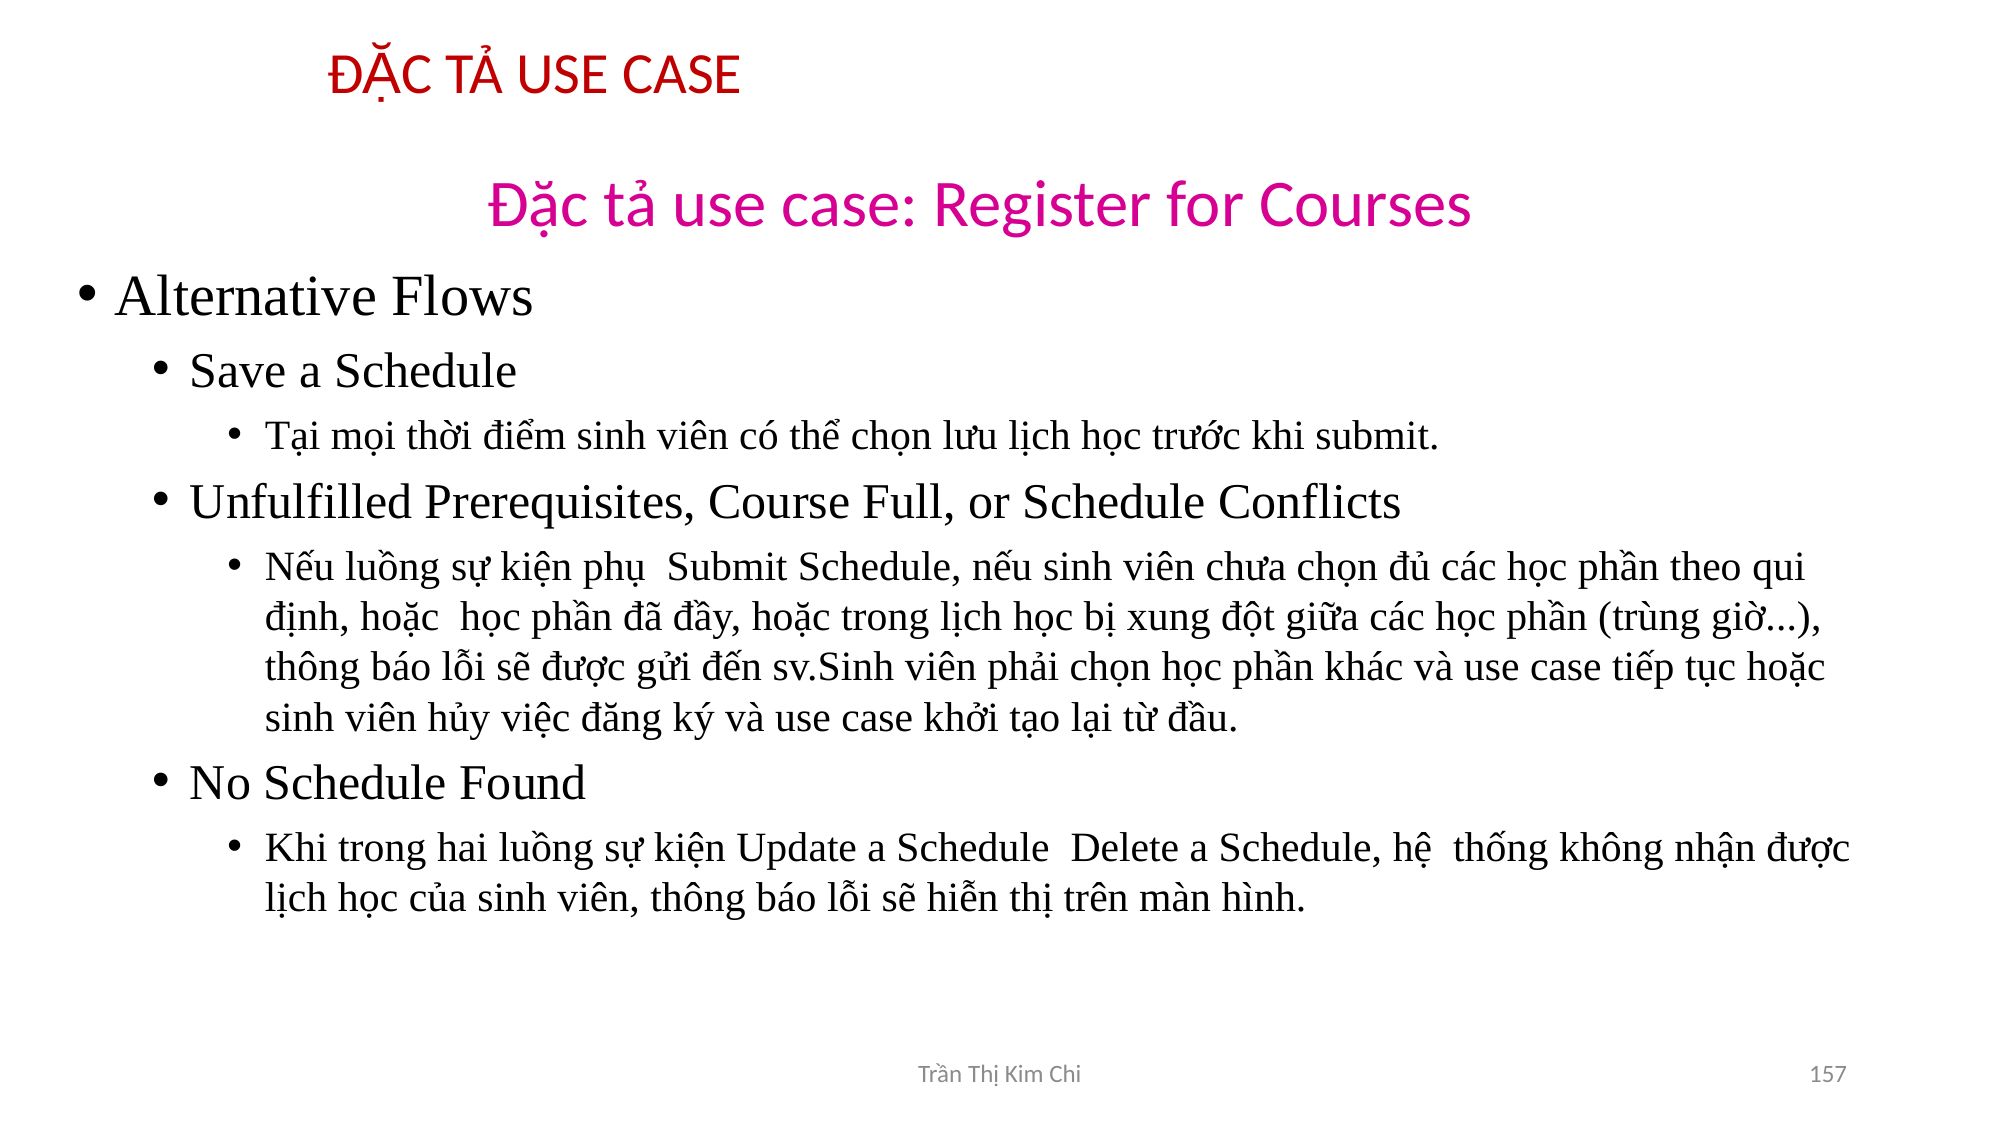

# ĐẶC TẢ USE CASE
Đặc tả use case: Register for Courses
Alternative Flows
Save a Schedule
Tại mọi thời điểm sinh viên có thể chọn lưu lịch học trước khi submit.
Unfulfilled Prerequisites, Course Full, or Schedule Conflicts
Nếu luồng sự kiện phụ  Submit Schedule, nếu sinh viên chưa chọn đủ các học phần theo qui định, hoặc  học phần đã đầy, hoặc trong lịch học bị xung đột giữa các học phần (trùng giờ...), thông báo lỗi sẽ được gửi đến sv.Sinh viên phải chọn học phần khác và use case tiếp tục hoặc sinh viên hủy việc đăng ký và use case khởi tạo lại từ đầu.
No Schedule Found
Khi trong hai luồng sự kiện Update a Schedule  Delete a Schedule, hệ  thống không nhận được lịch học của sinh viên, thông báo lỗi sẽ hiễn thị trên màn hình.
Trần Thị Kim Chi
157